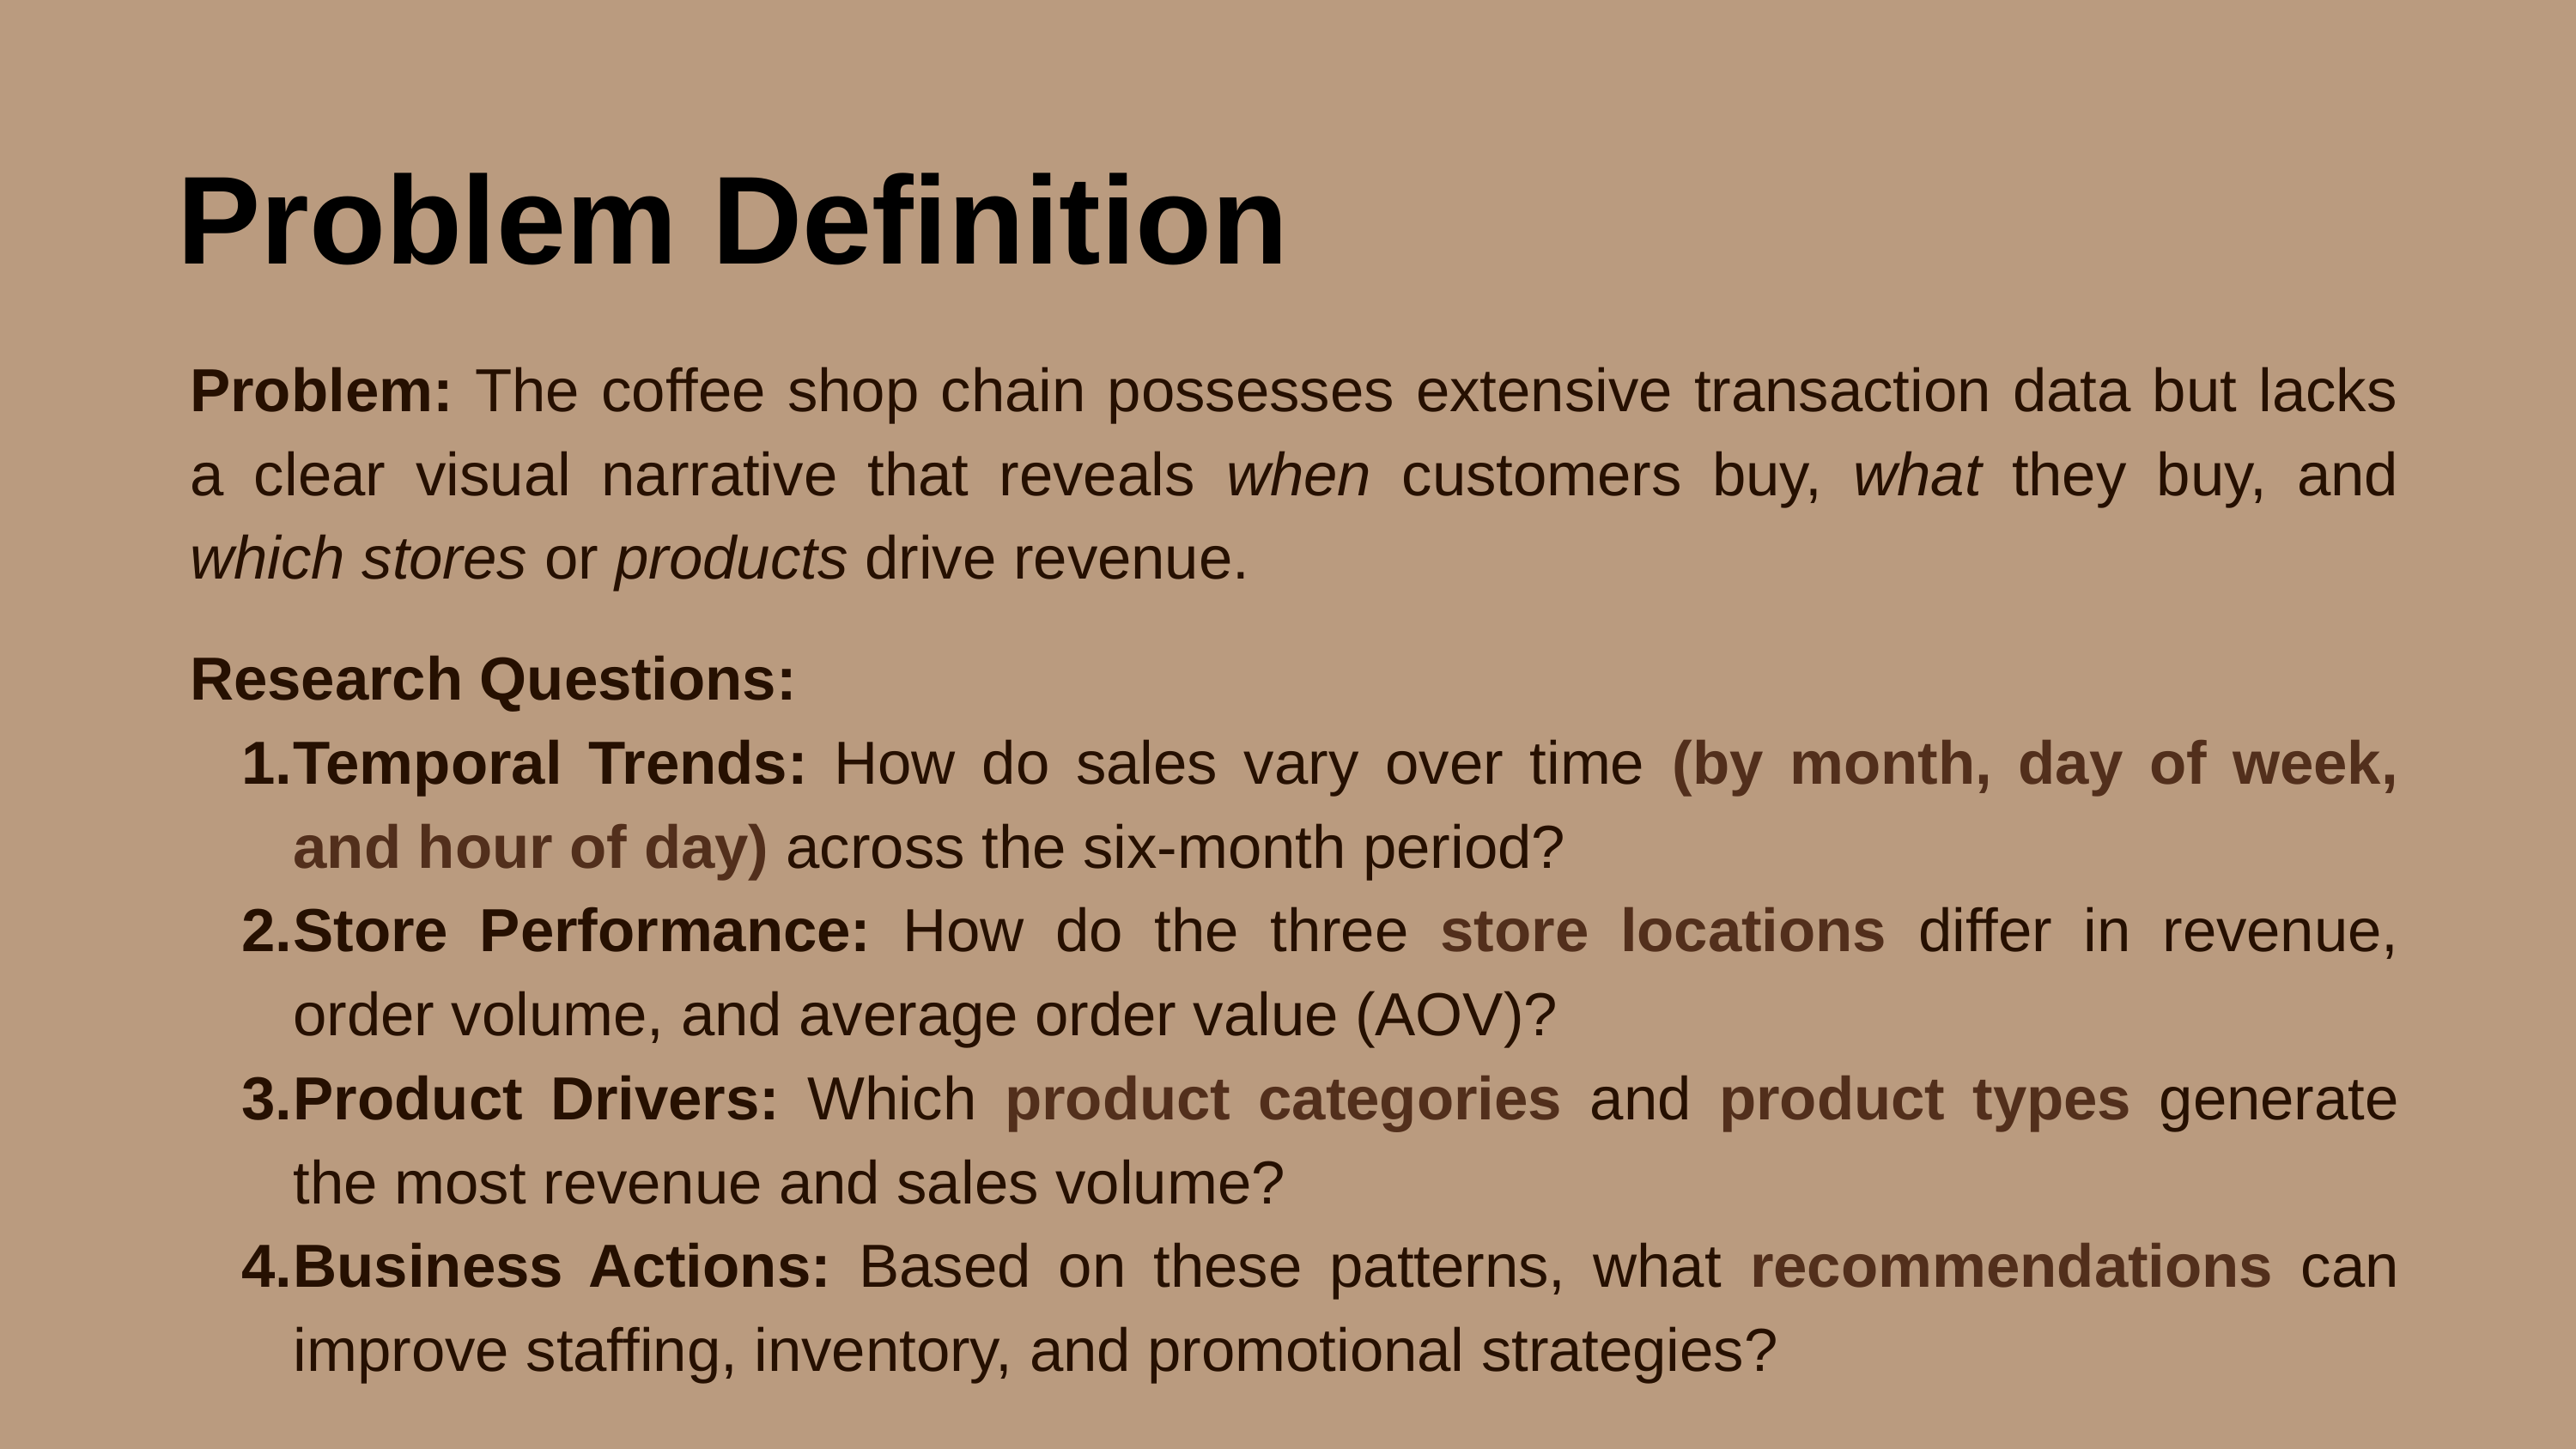

Problem Definition
Problem: The coffee shop chain possesses extensive transaction data but lacks a clear visual narrative that reveals when customers buy, what they buy, and which stores or products drive revenue.

Research Questions:
Temporal Trends: How do sales vary over time (by month, day of week, and hour of day) across the six-month period?
Store Performance: How do the three store locations differ in revenue, order volume, and average order value (AOV)?
Product Drivers: Which product categories and product types generate the most revenue and sales volume?
Business Actions: Based on these patterns, what recommendations can improve staffing, inventory, and promotional strategies?